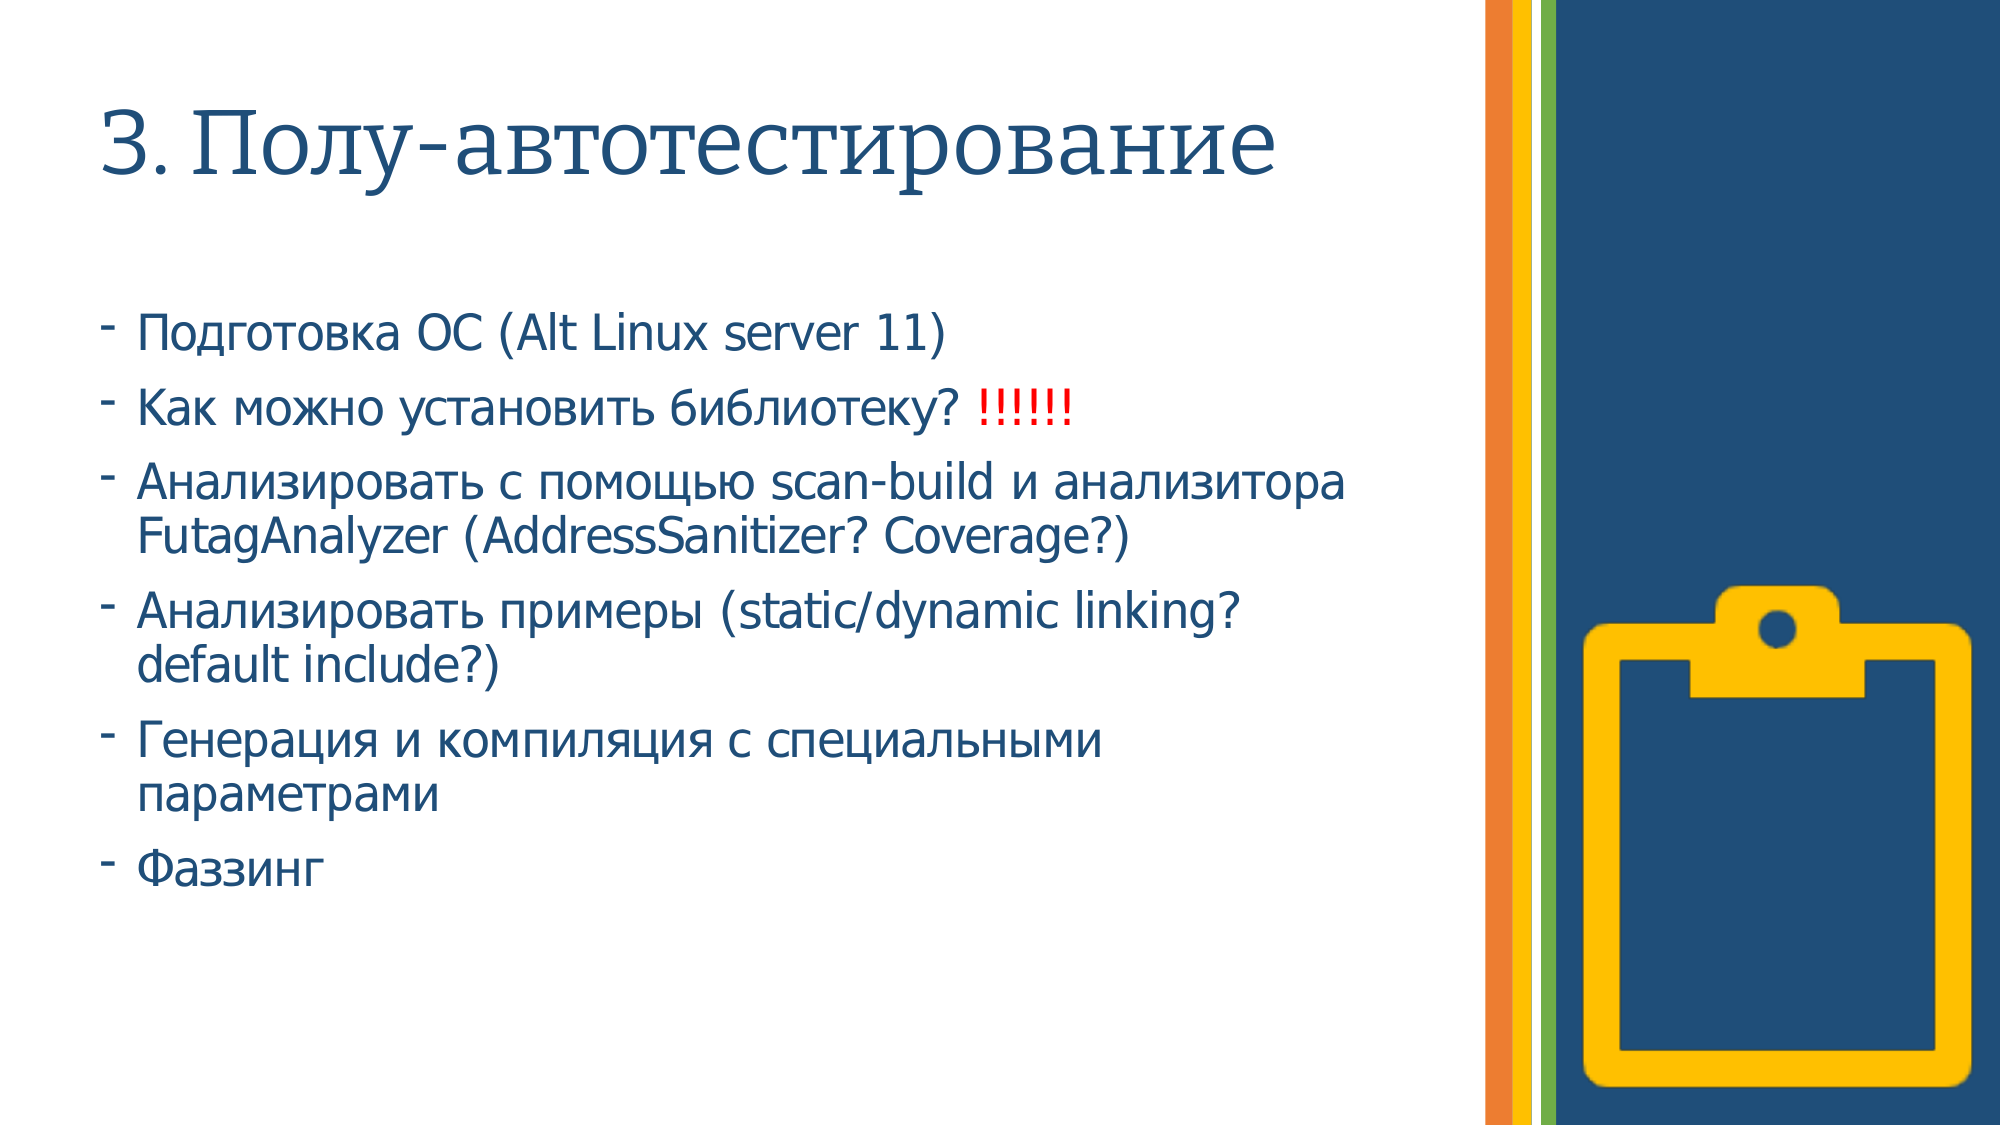

# 3. Полу-автотестирование
Подготовка ОС (Alt Linux server 11)
Как можно установить библиотеку? !!!!!!
Анализировать с помощью scan-build и анализитора FutagAnalyzer (AddressSanitizer? Coverage?)
Анализировать примеры (static/dynamic linking? default include?)
Генерация и компиляция с специальными параметрами
Фаззинг